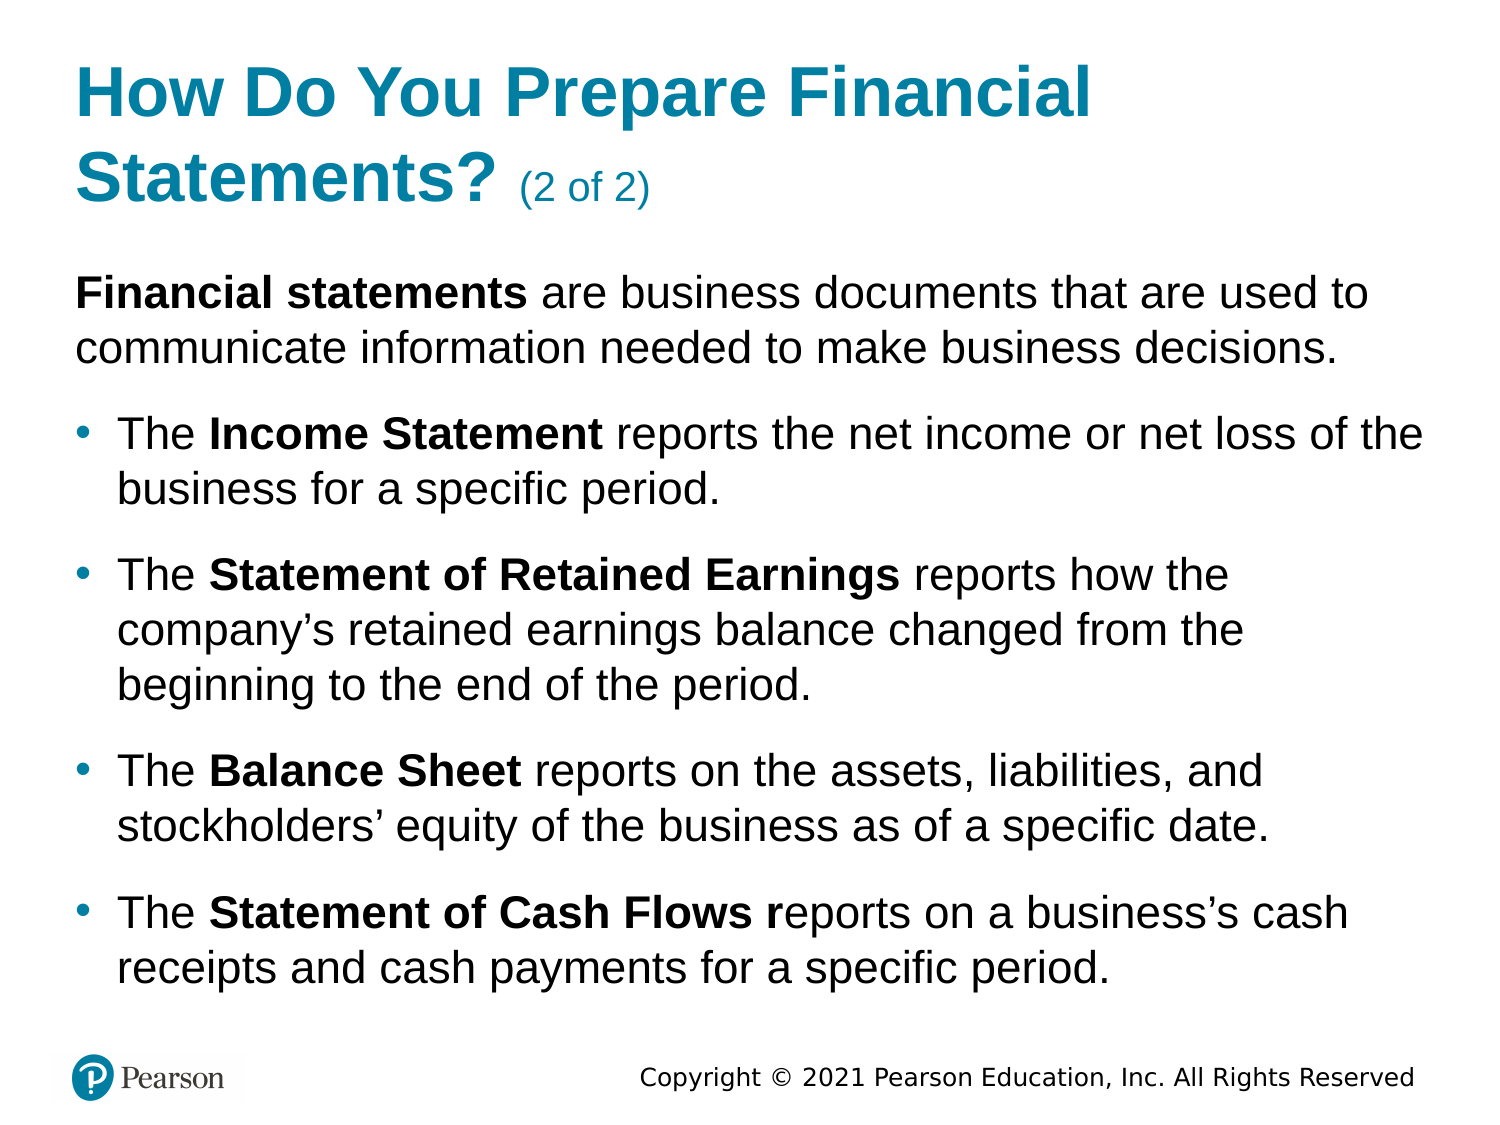

# How Do You Prepare Financial Statements? (2 of 2)
Financial statements are business documents that are used to communicate information needed to make business decisions.
The Income Statement reports the net income or net loss of the business for a specific period.
The Statement of Retained Earnings reports how the company’s retained earnings balance changed from the beginning to the end of the period.
The Balance Sheet reports on the assets, liabilities, and stockholders’ equity of the business as of a specific date.
The Statement of Cash Flows reports on a business’s cash receipts and cash payments for a specific period.